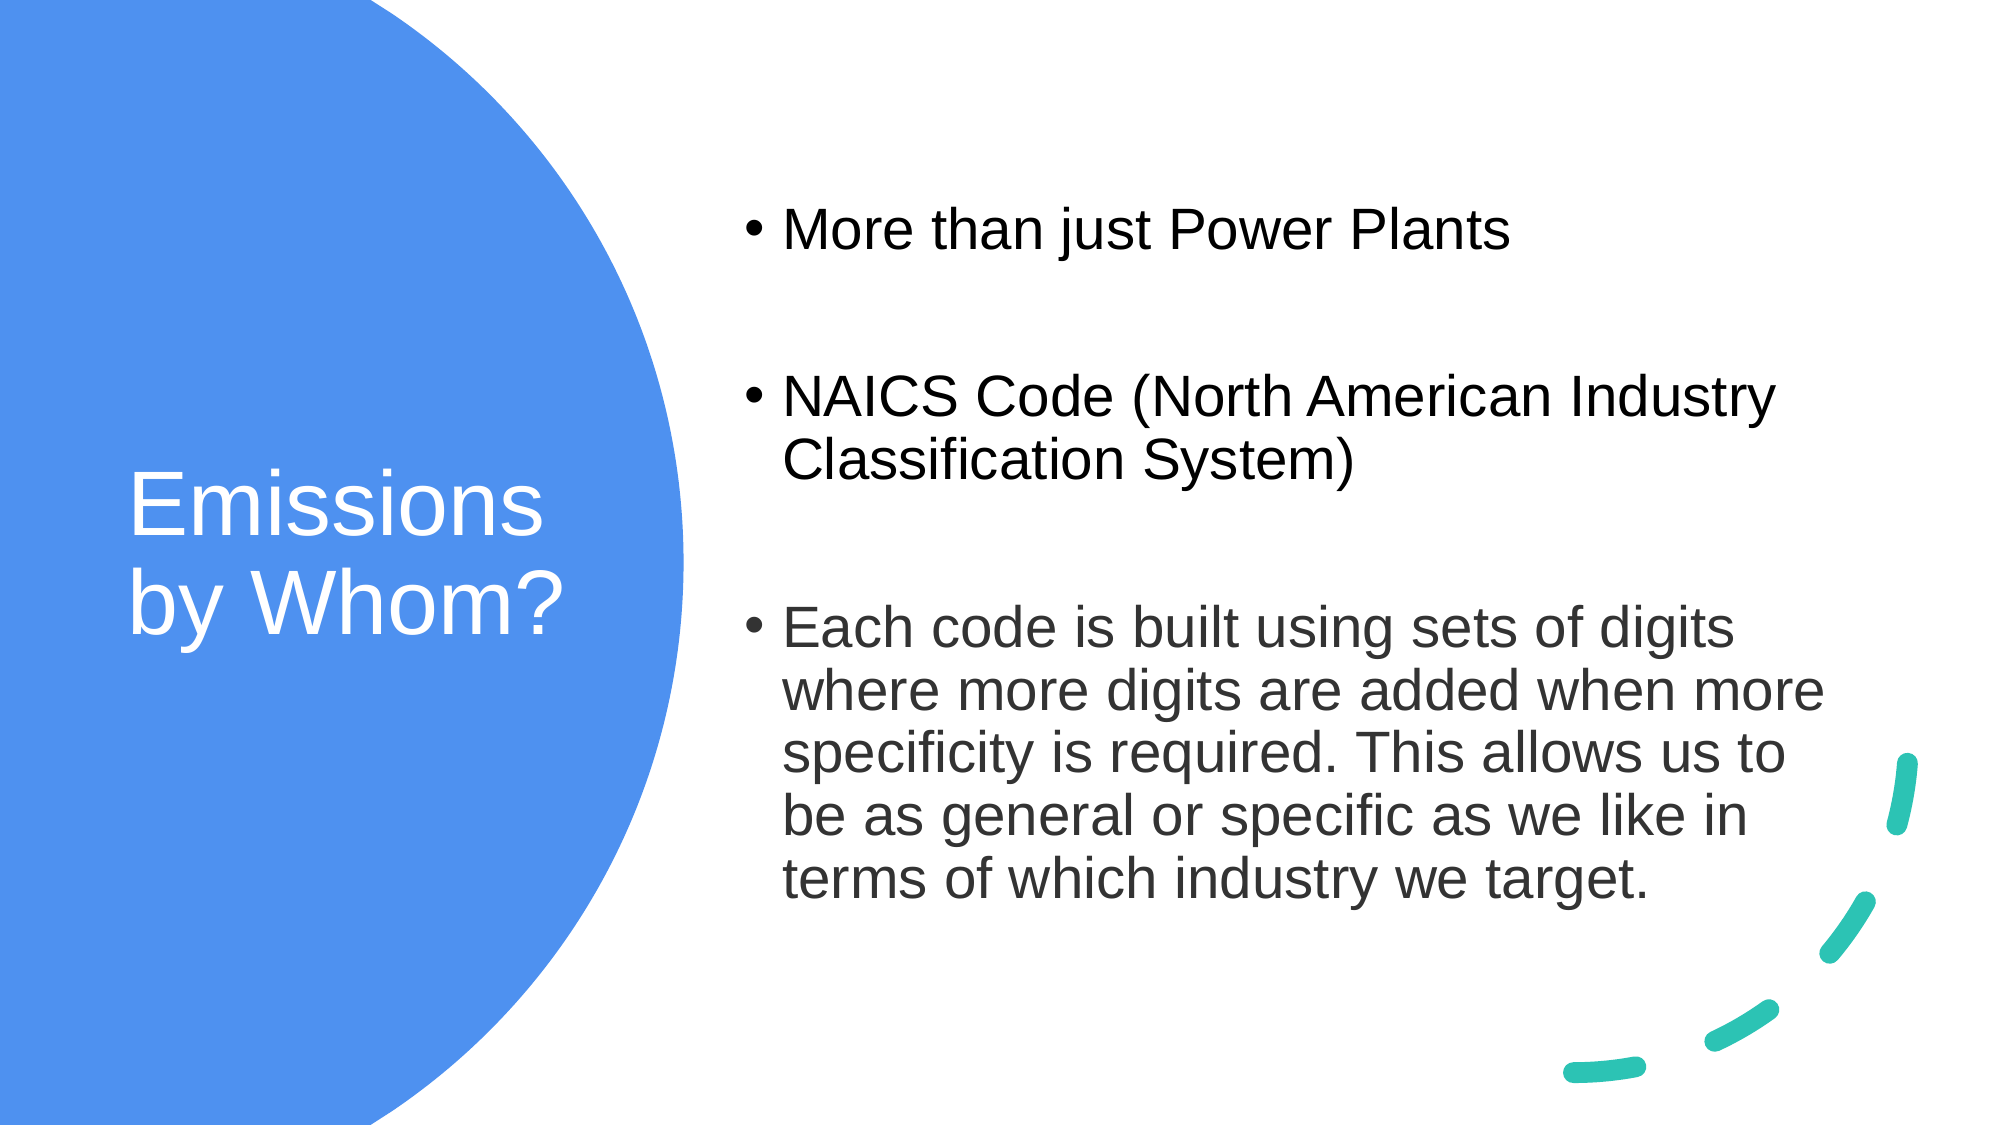

More than just Power Plants

NAICS Code (North American Industry Classification System)

Each code is built using sets of digits where more digits are added when more specificity is required. This allows us to be as general or specific as we like in terms of which industry we target.
# Emissions by Whom?